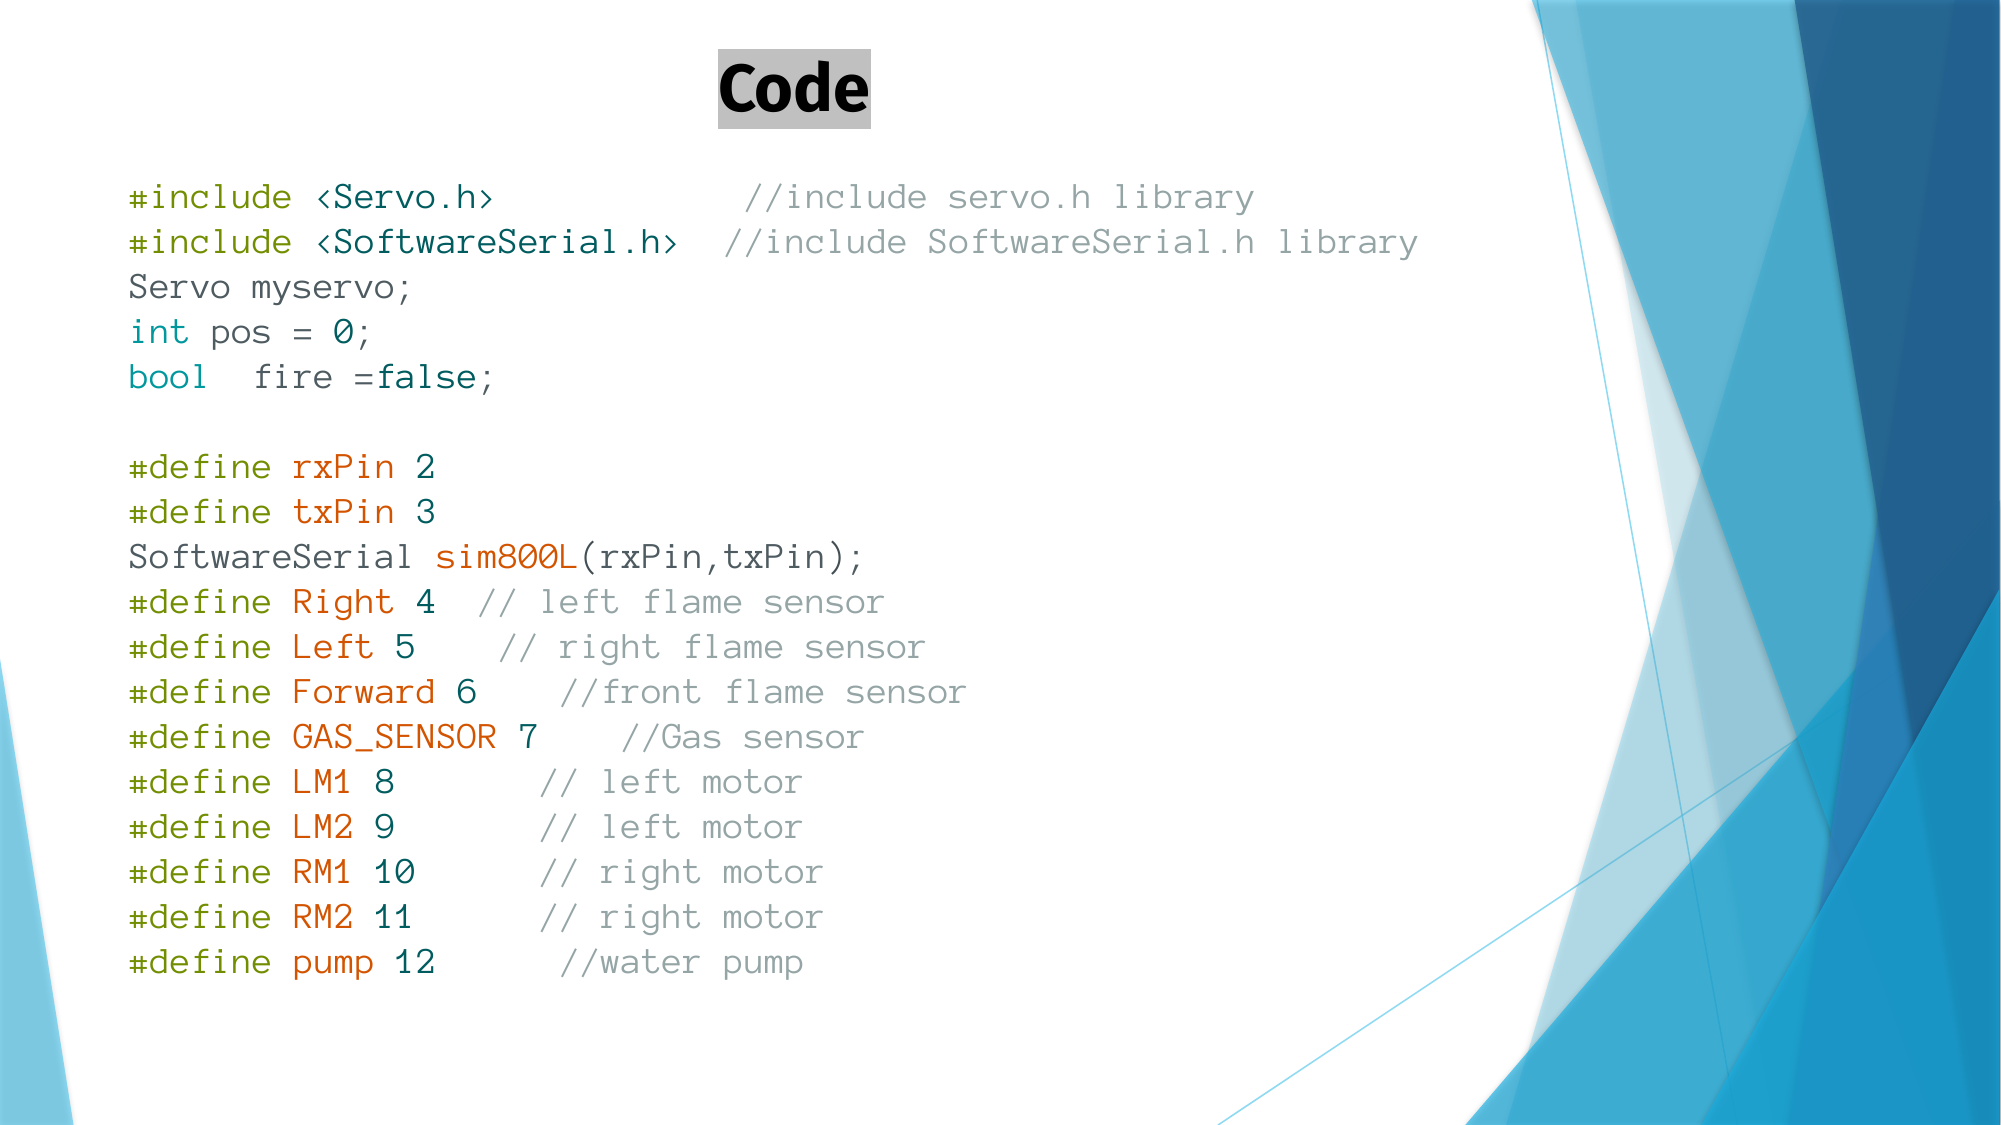

Code
#include <Servo.h>            //include servo.h library
#include <SoftwareSerial.h>  //include SoftwareSerial.h library
Servo myservo;
int pos = 0;
bool  fire =false;
#define rxPin 2
#define txPin 3
SoftwareSerial sim800L(rxPin,txPin);
#define Right 4  // left flame sensor
#define Left 5    // right flame sensor
#define Forward 6    //front flame sensor
#define GAS_SENSOR 7    //Gas sensor
#define LM1 8       // left motor
#define LM2 9       // left motor
#define RM1 10      // right motor
#define RM2 11      // right motor
#define pump 12      //water pump